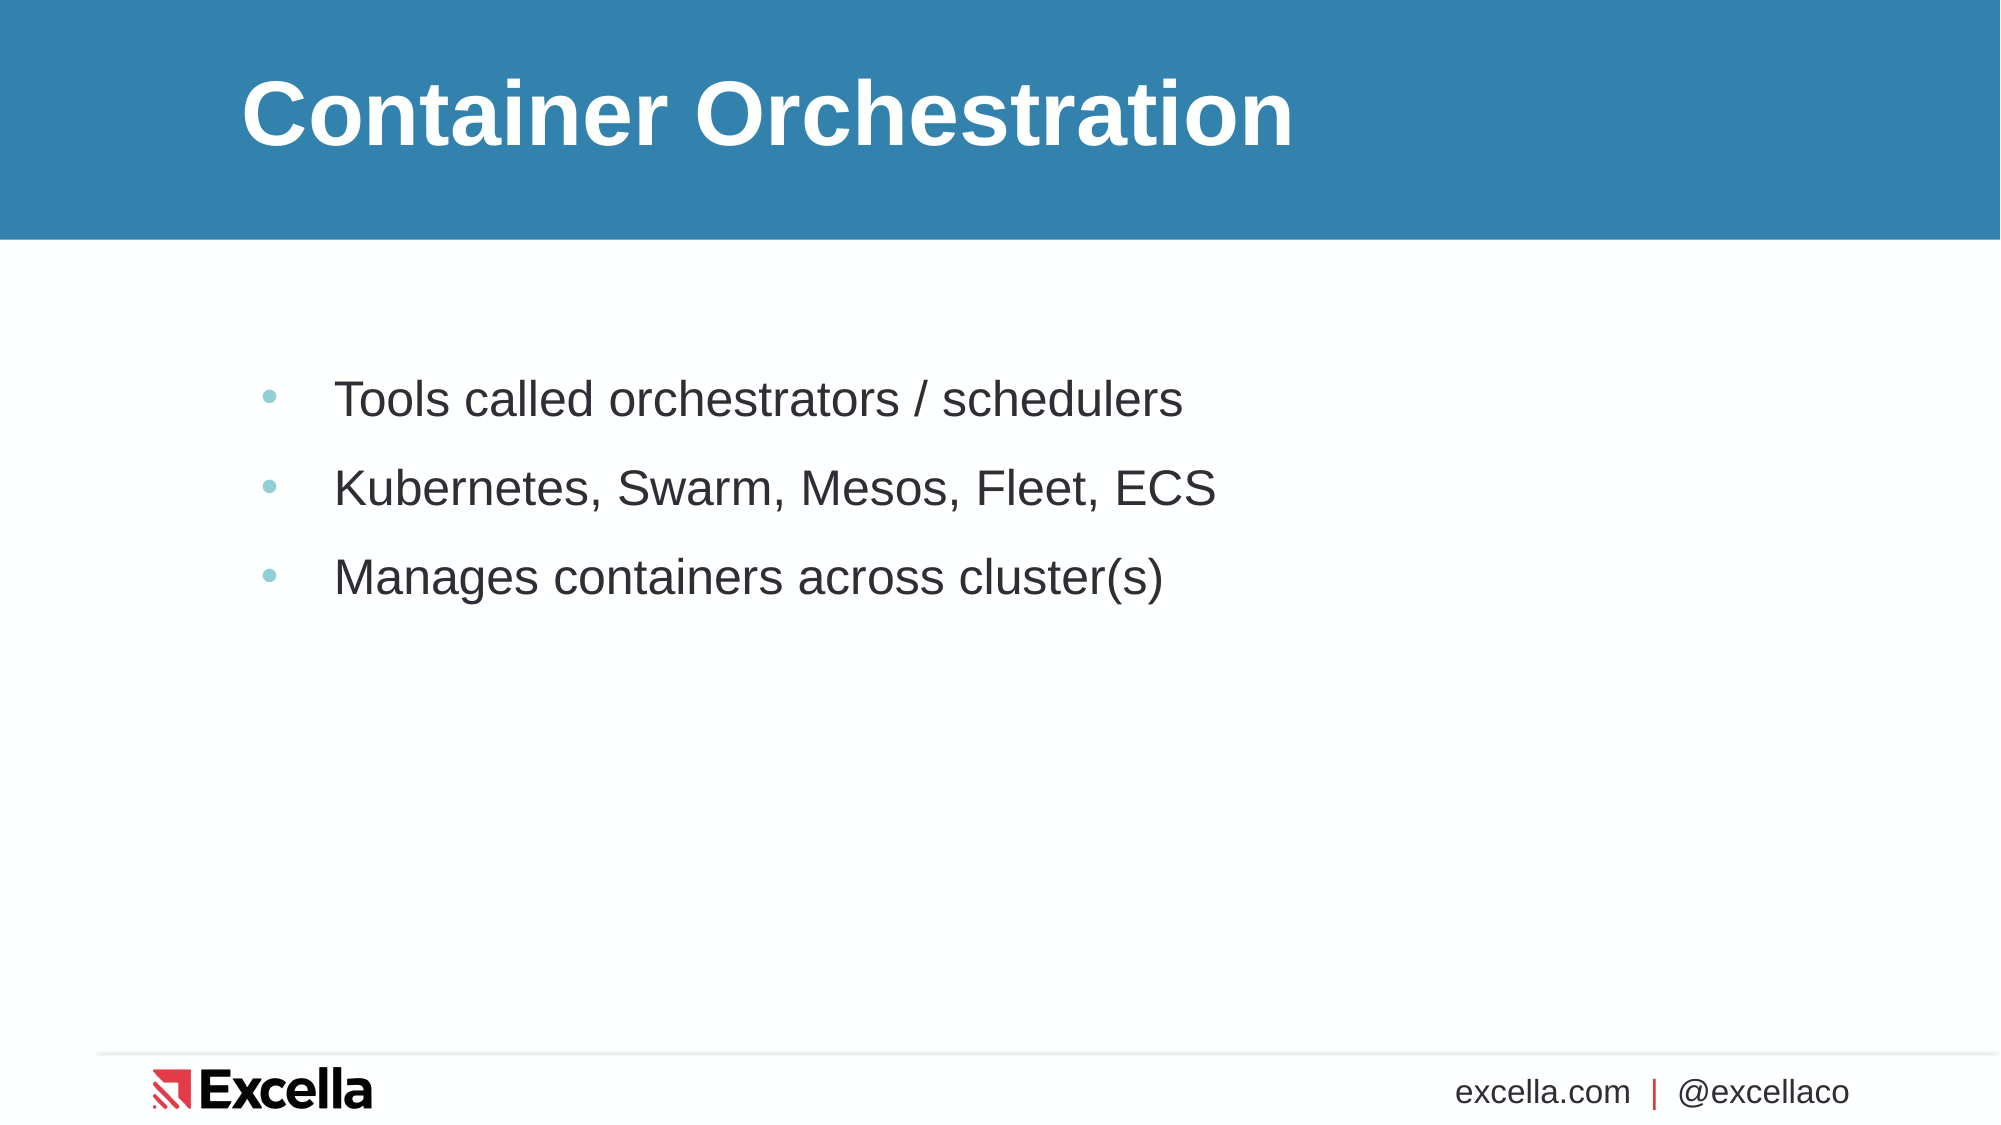

# Container Orchestration
Tools called orchestrators / schedulers
Kubernetes, Swarm, Mesos, Fleet, ECS
Manages containers across cluster(s)